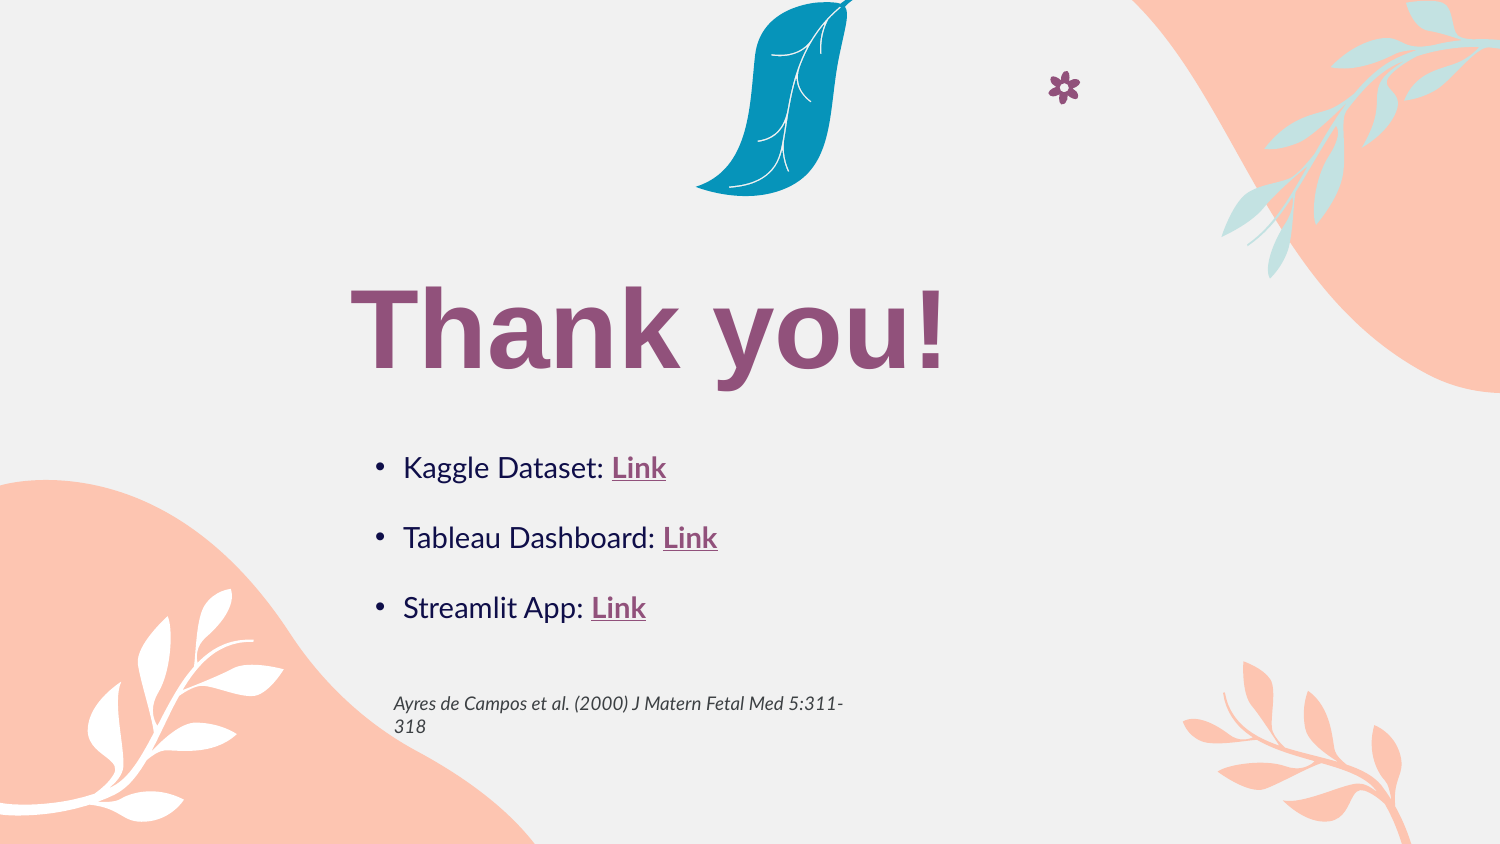

# Thank you!
Kaggle Dataset: Link

Tableau Dashboard: Link

Streamlit App: Link

Ayres de Campos et al. (2000) J Matern Fetal Med 5:311-318